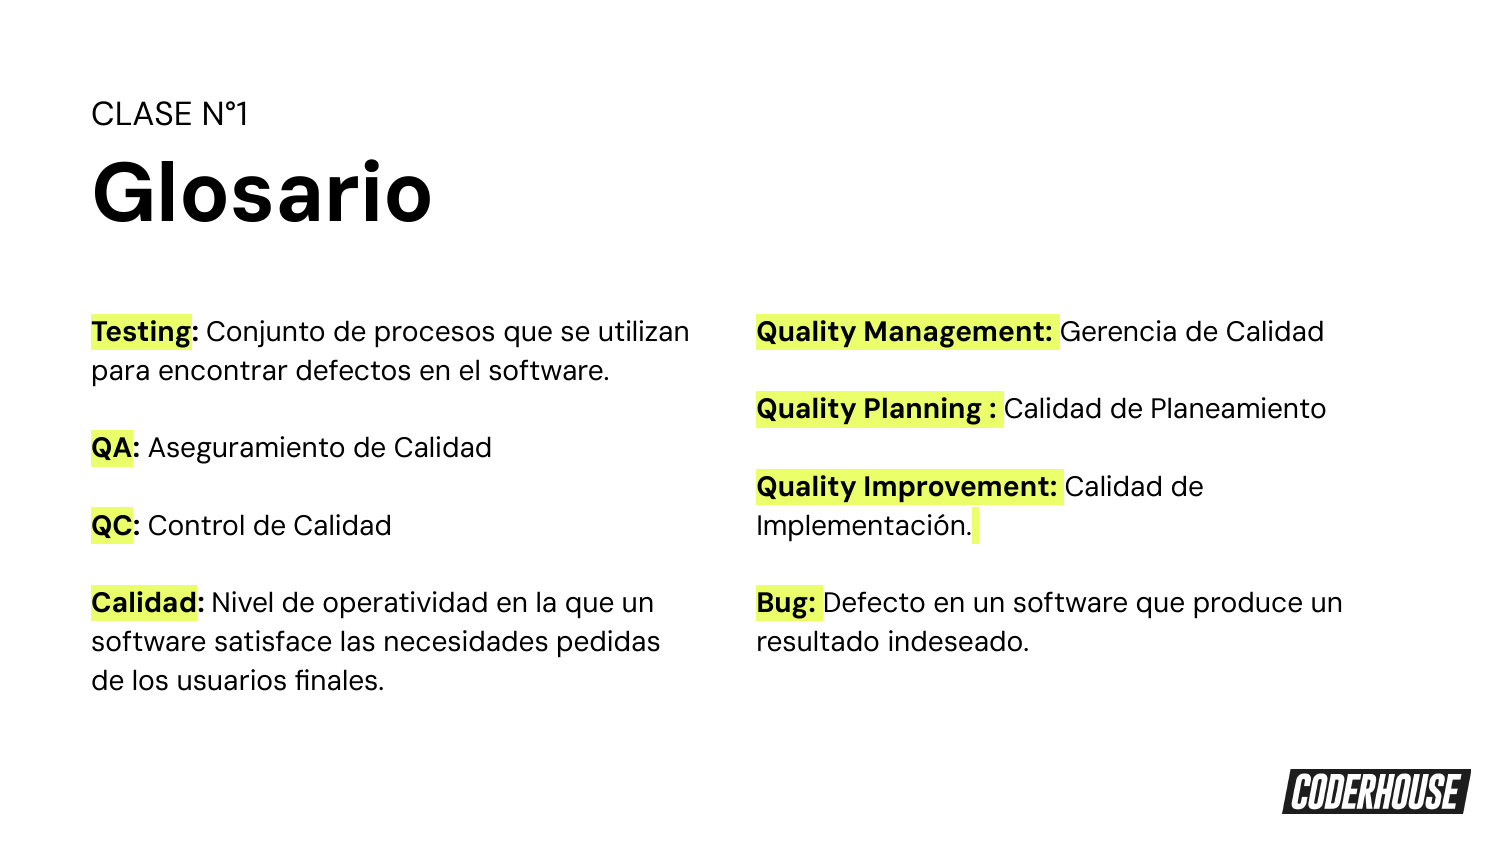

CLASE N°1
Glosario
Testing: Conjunto de procesos que se utilizan para encontrar defectos en el software.

QA: Aseguramiento de Calidad

QC: Control de Calidad

Calidad: Nivel de operatividad en la que un software satisface las necesidades pedidas de los usuarios finales.
Quality Management: Gerencia de Calidad

Quality Planning : Calidad de Planeamiento

Quality Improvement: Calidad de Implementación.

Bug: Defecto en un software que produce un resultado indeseado.